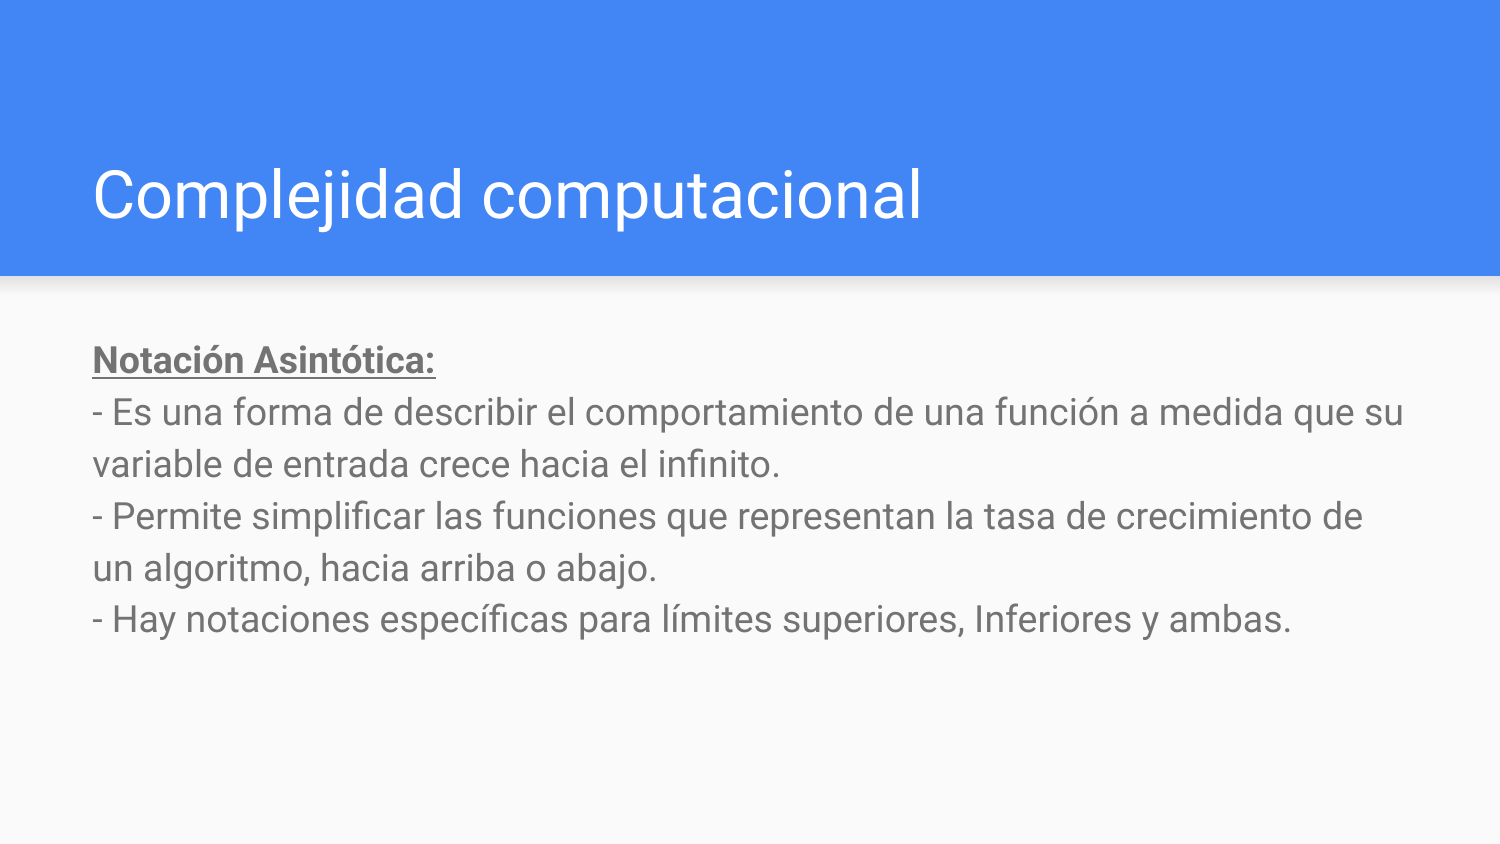

# Complejidad computacional
Notación Asintótica:
- Es una forma de describir el comportamiento de una función a medida que su variable de entrada crece hacia el infinito.
- Permite simplificar las funciones que representan la tasa de crecimiento de un algoritmo, hacia arriba o abajo.
- Hay notaciones específicas para límites superiores, Inferiores y ambas.